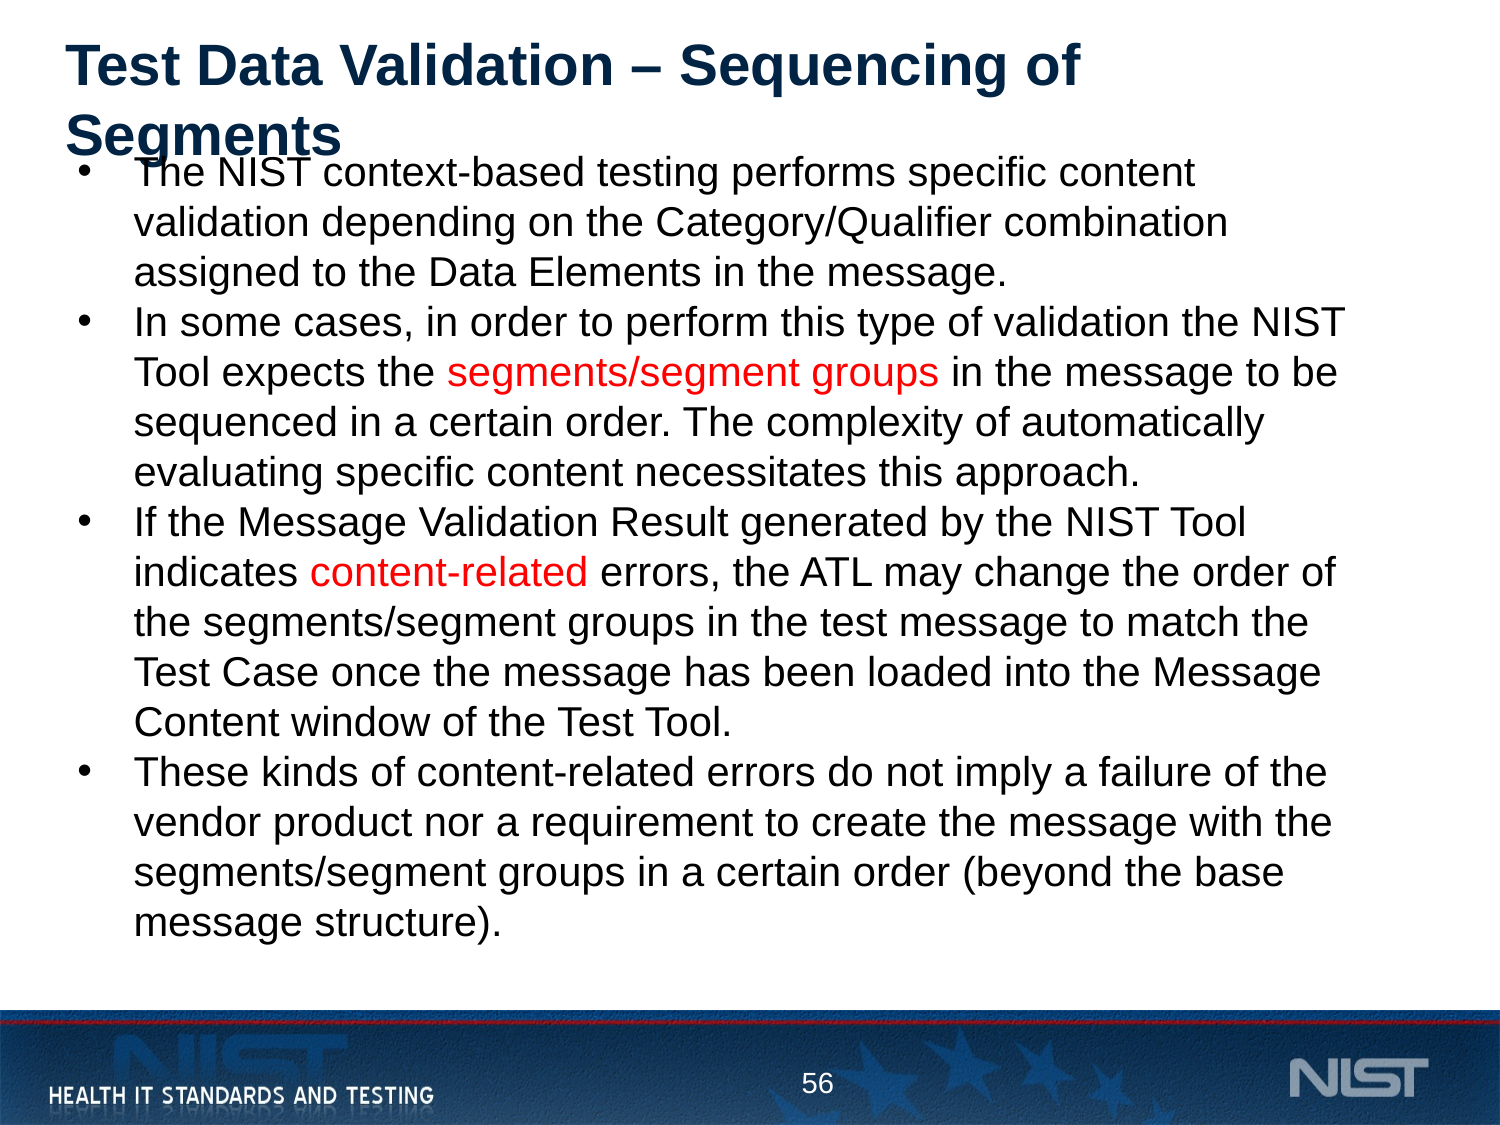

# Test Data Validation – Sequencing of Segments
The NIST context-based testing performs specific content validation depending on the Category/Qualifier combination assigned to the Data Elements in the message.
In some cases, in order to perform this type of validation the NIST Tool expects the segments/segment groups in the message to be sequenced in a certain order. The complexity of automatically evaluating specific content necessitates this approach.
If the Message Validation Result generated by the NIST Tool indicates content-related errors, the ATL may change the order of the segments/segment groups in the test message to match the Test Case once the message has been loaded into the Message Content window of the Test Tool.
These kinds of content-related errors do not imply a failure of the vendor product nor a requirement to create the message with the segments/segment groups in a certain order (beyond the base message structure).
56